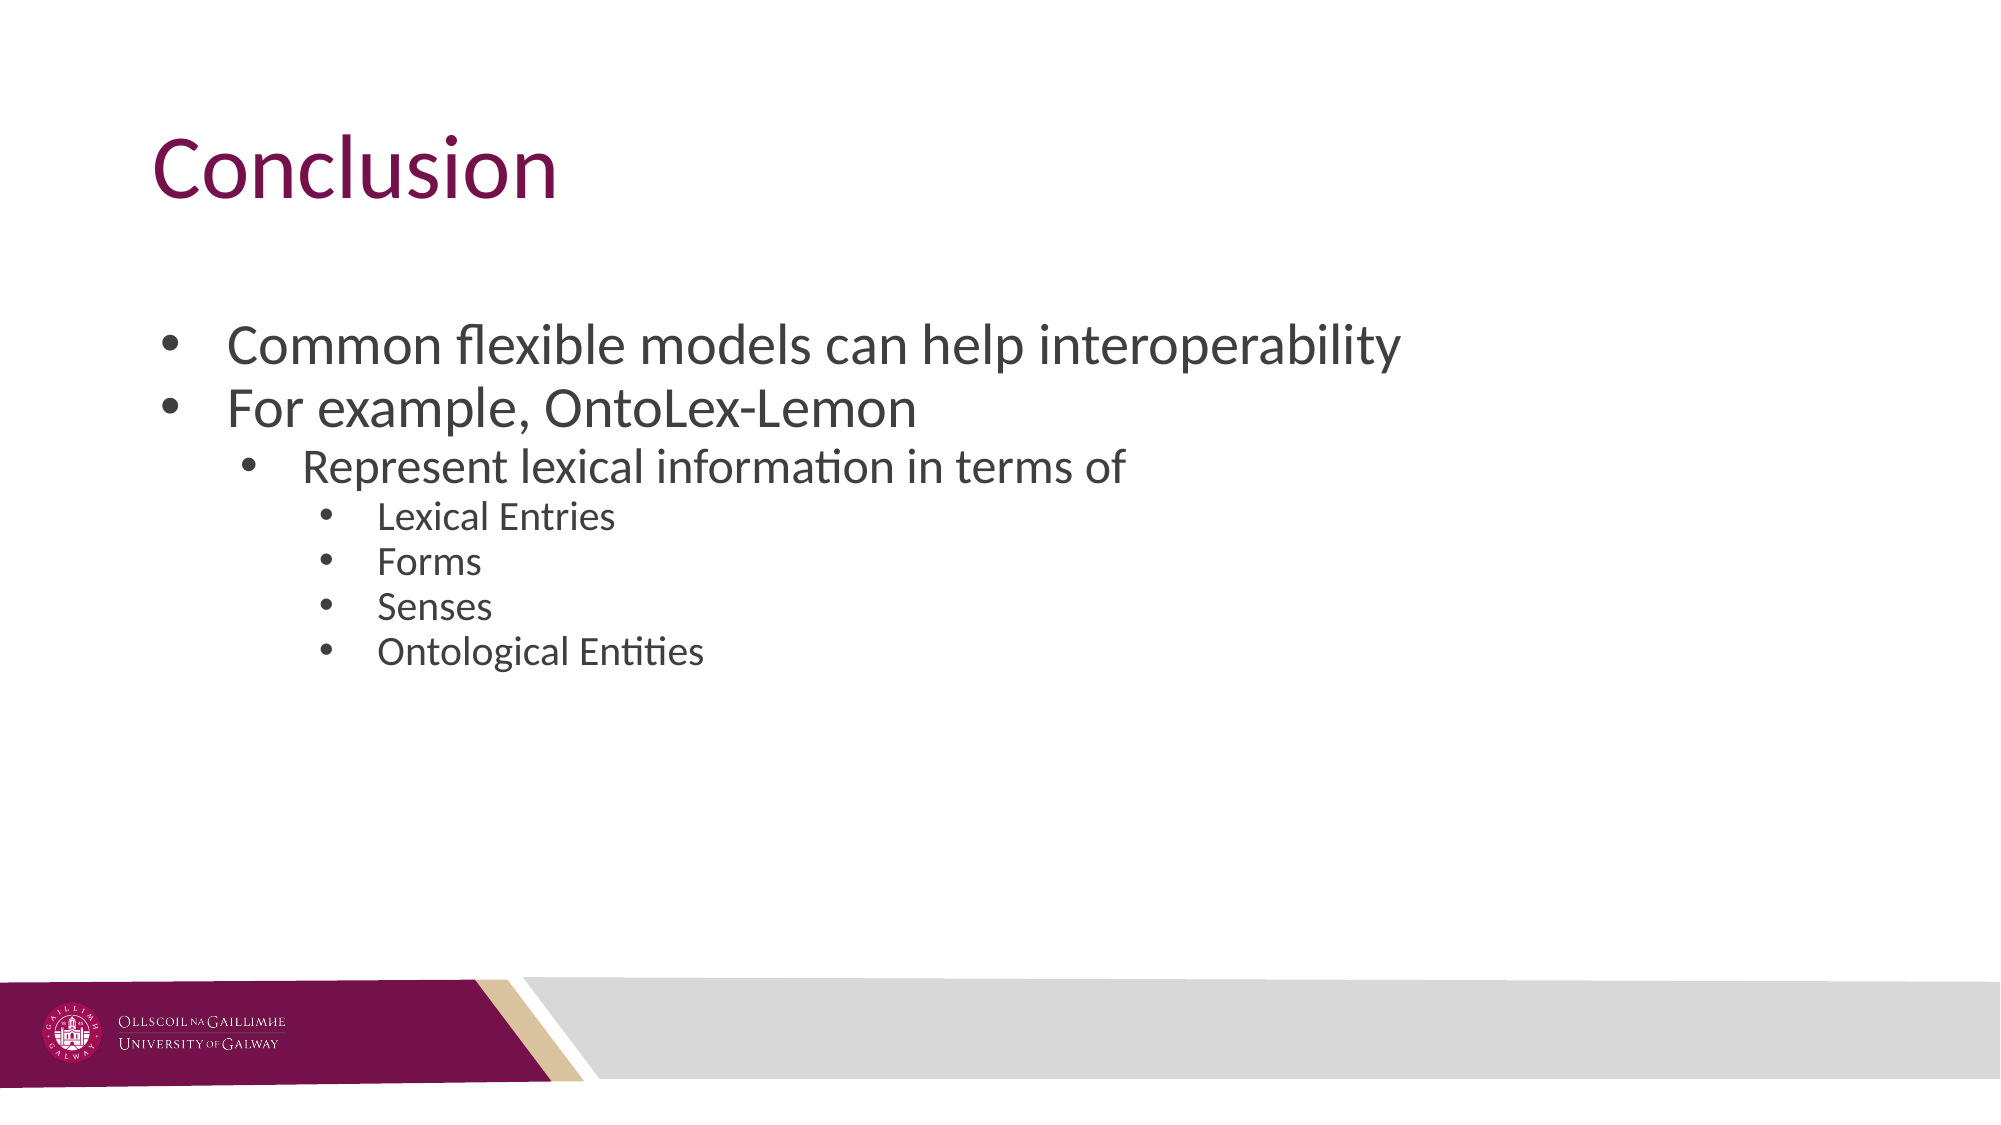

# Conclusion
Common flexible models can help interoperability
For example, OntoLex-Lemon
Represent lexical information in terms of
Lexical Entries
Forms
Senses
Ontological Entities